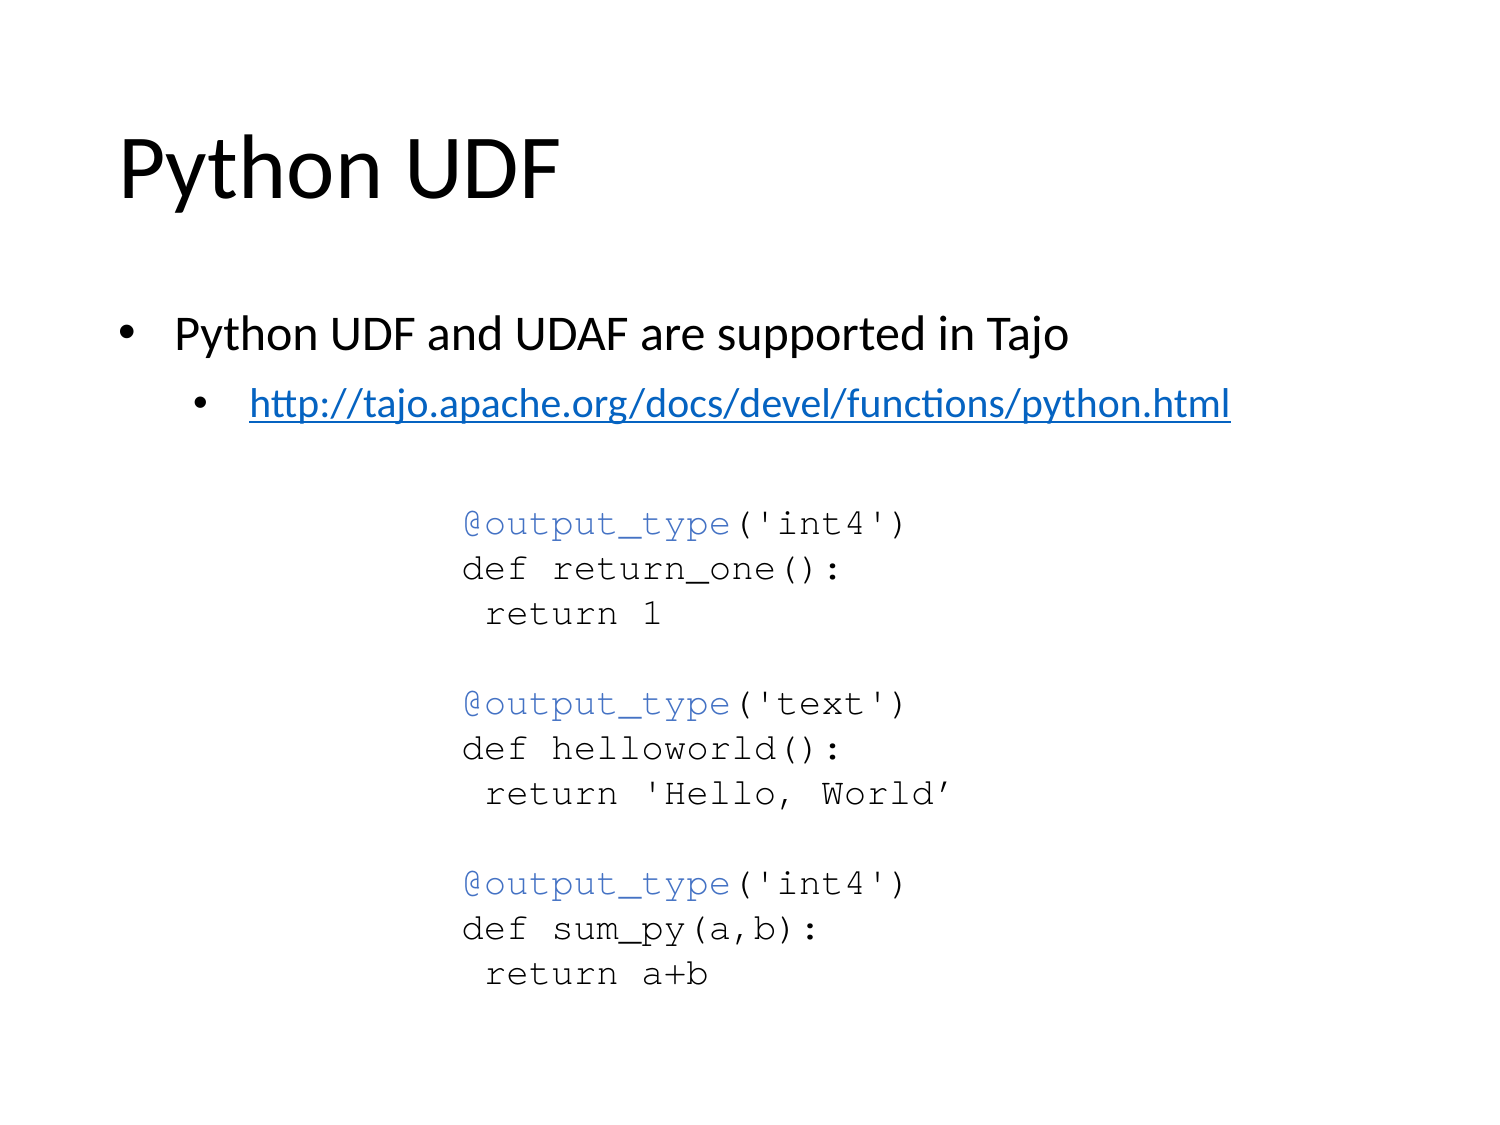

# Python UDF
Python UDF and UDAF are supported in Tajo
http://tajo.apache.org/docs/devel/functions/python.html
@output_type('int4')
def return_one():
 return 1
@output_type('text')
def helloworld():
 return 'Hello, World’
@output_type('int4')
def sum_py(a,b):
 return a+b